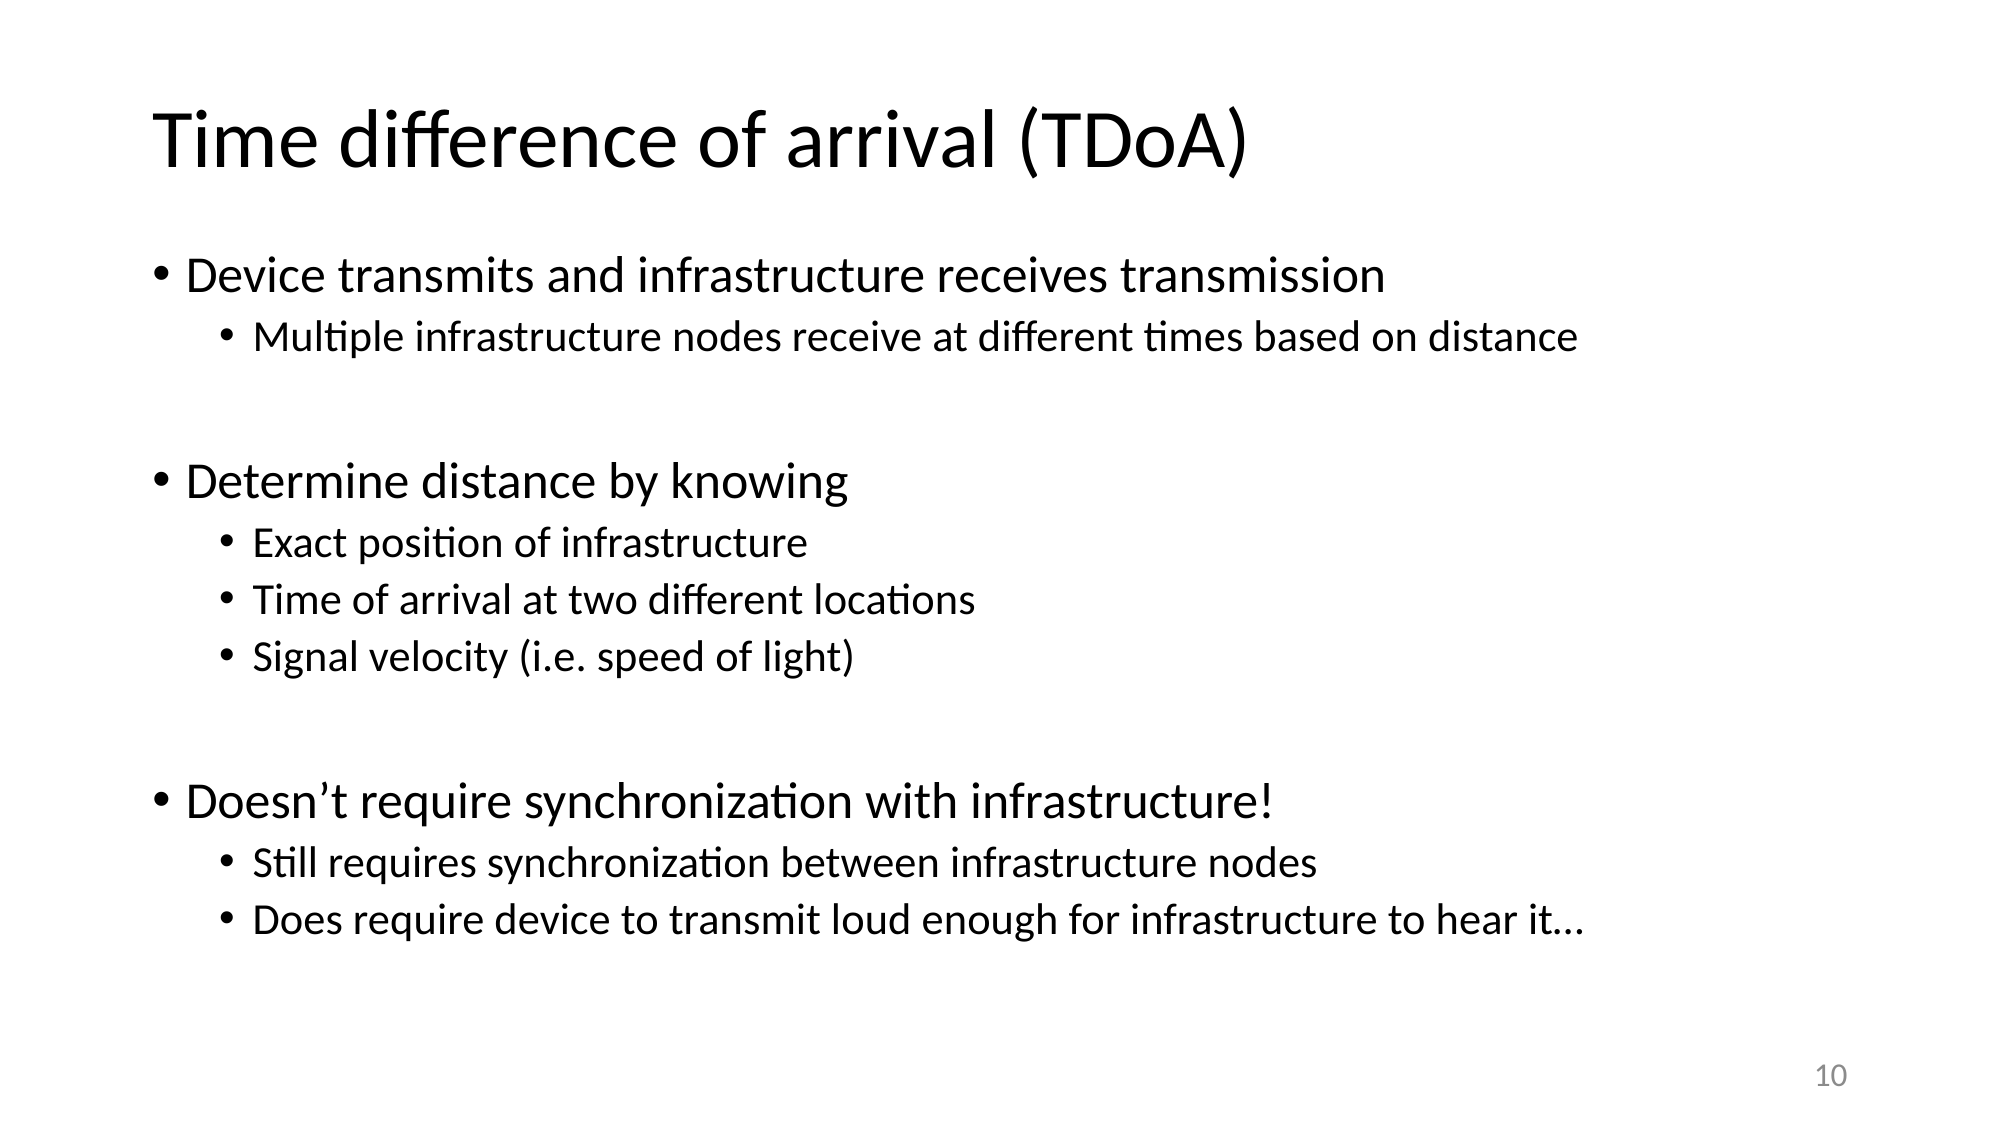

# Time difference of arrival (TDoA)
Device transmits and infrastructure receives transmission
Multiple infrastructure nodes receive at different times based on distance

Determine distance by knowing
Exact position of infrastructure
Time of arrival at two different locations
Signal velocity (i.e. speed of light)

Doesn’t require synchronization with infrastructure!
Still requires synchronization between infrastructure nodes
Does require device to transmit loud enough for infrastructure to hear it…
10